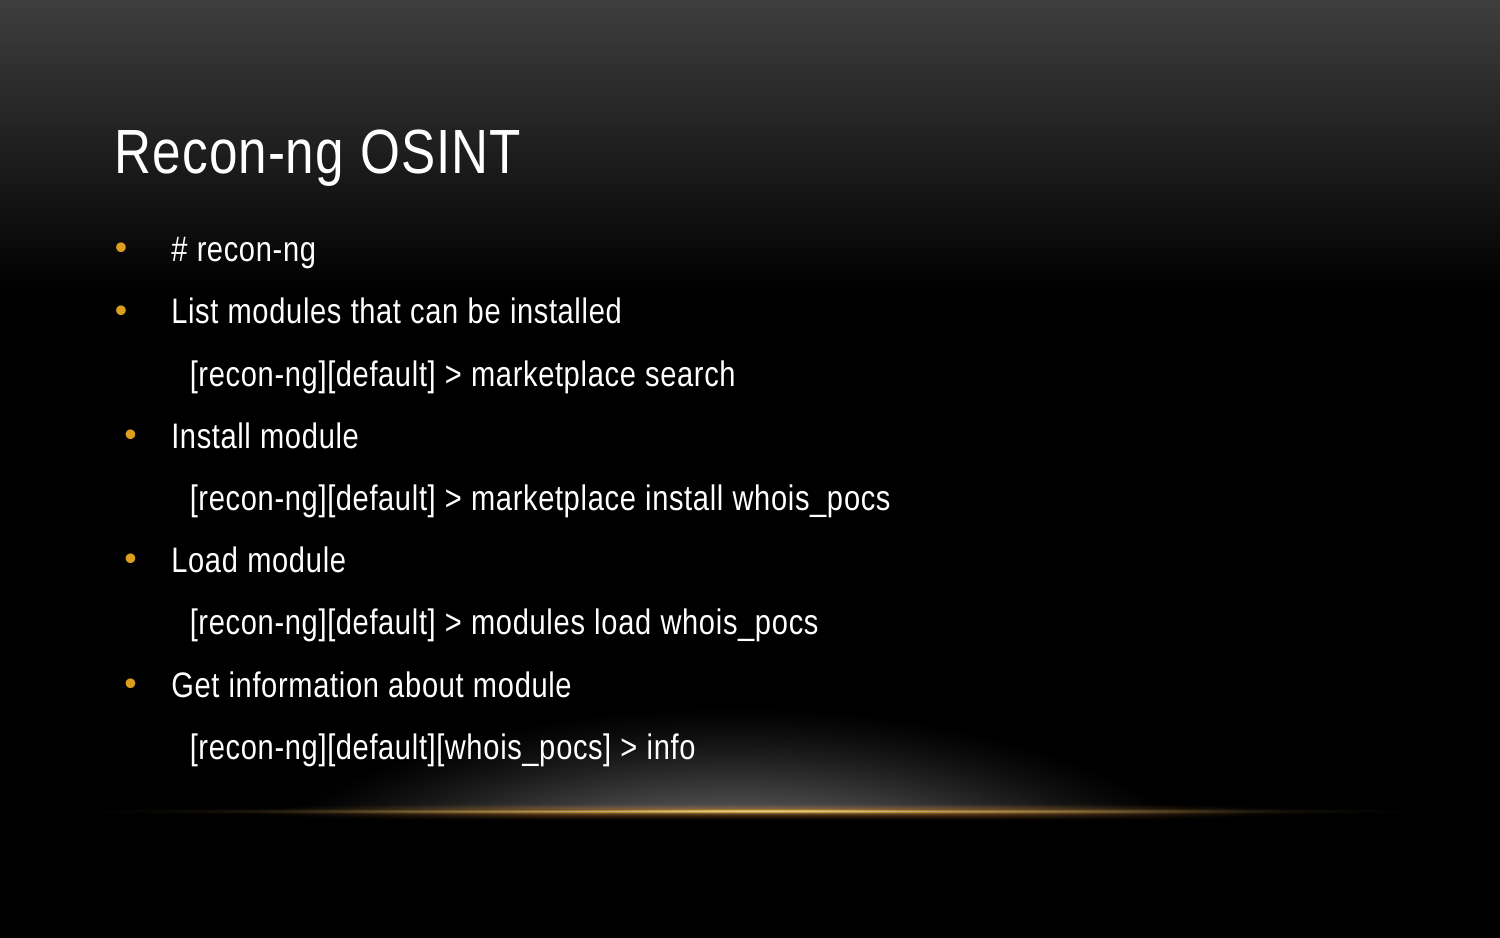

# Recon-ng OSINT
# recon-ng
List modules that can be installed
[recon-ng][default] > marketplace search
Install module
[recon-ng][default] > marketplace install whois_pocs
Load module
[recon-ng][default] > modules load whois_pocs
Get information about module
[recon-ng][default][whois_pocs] > info